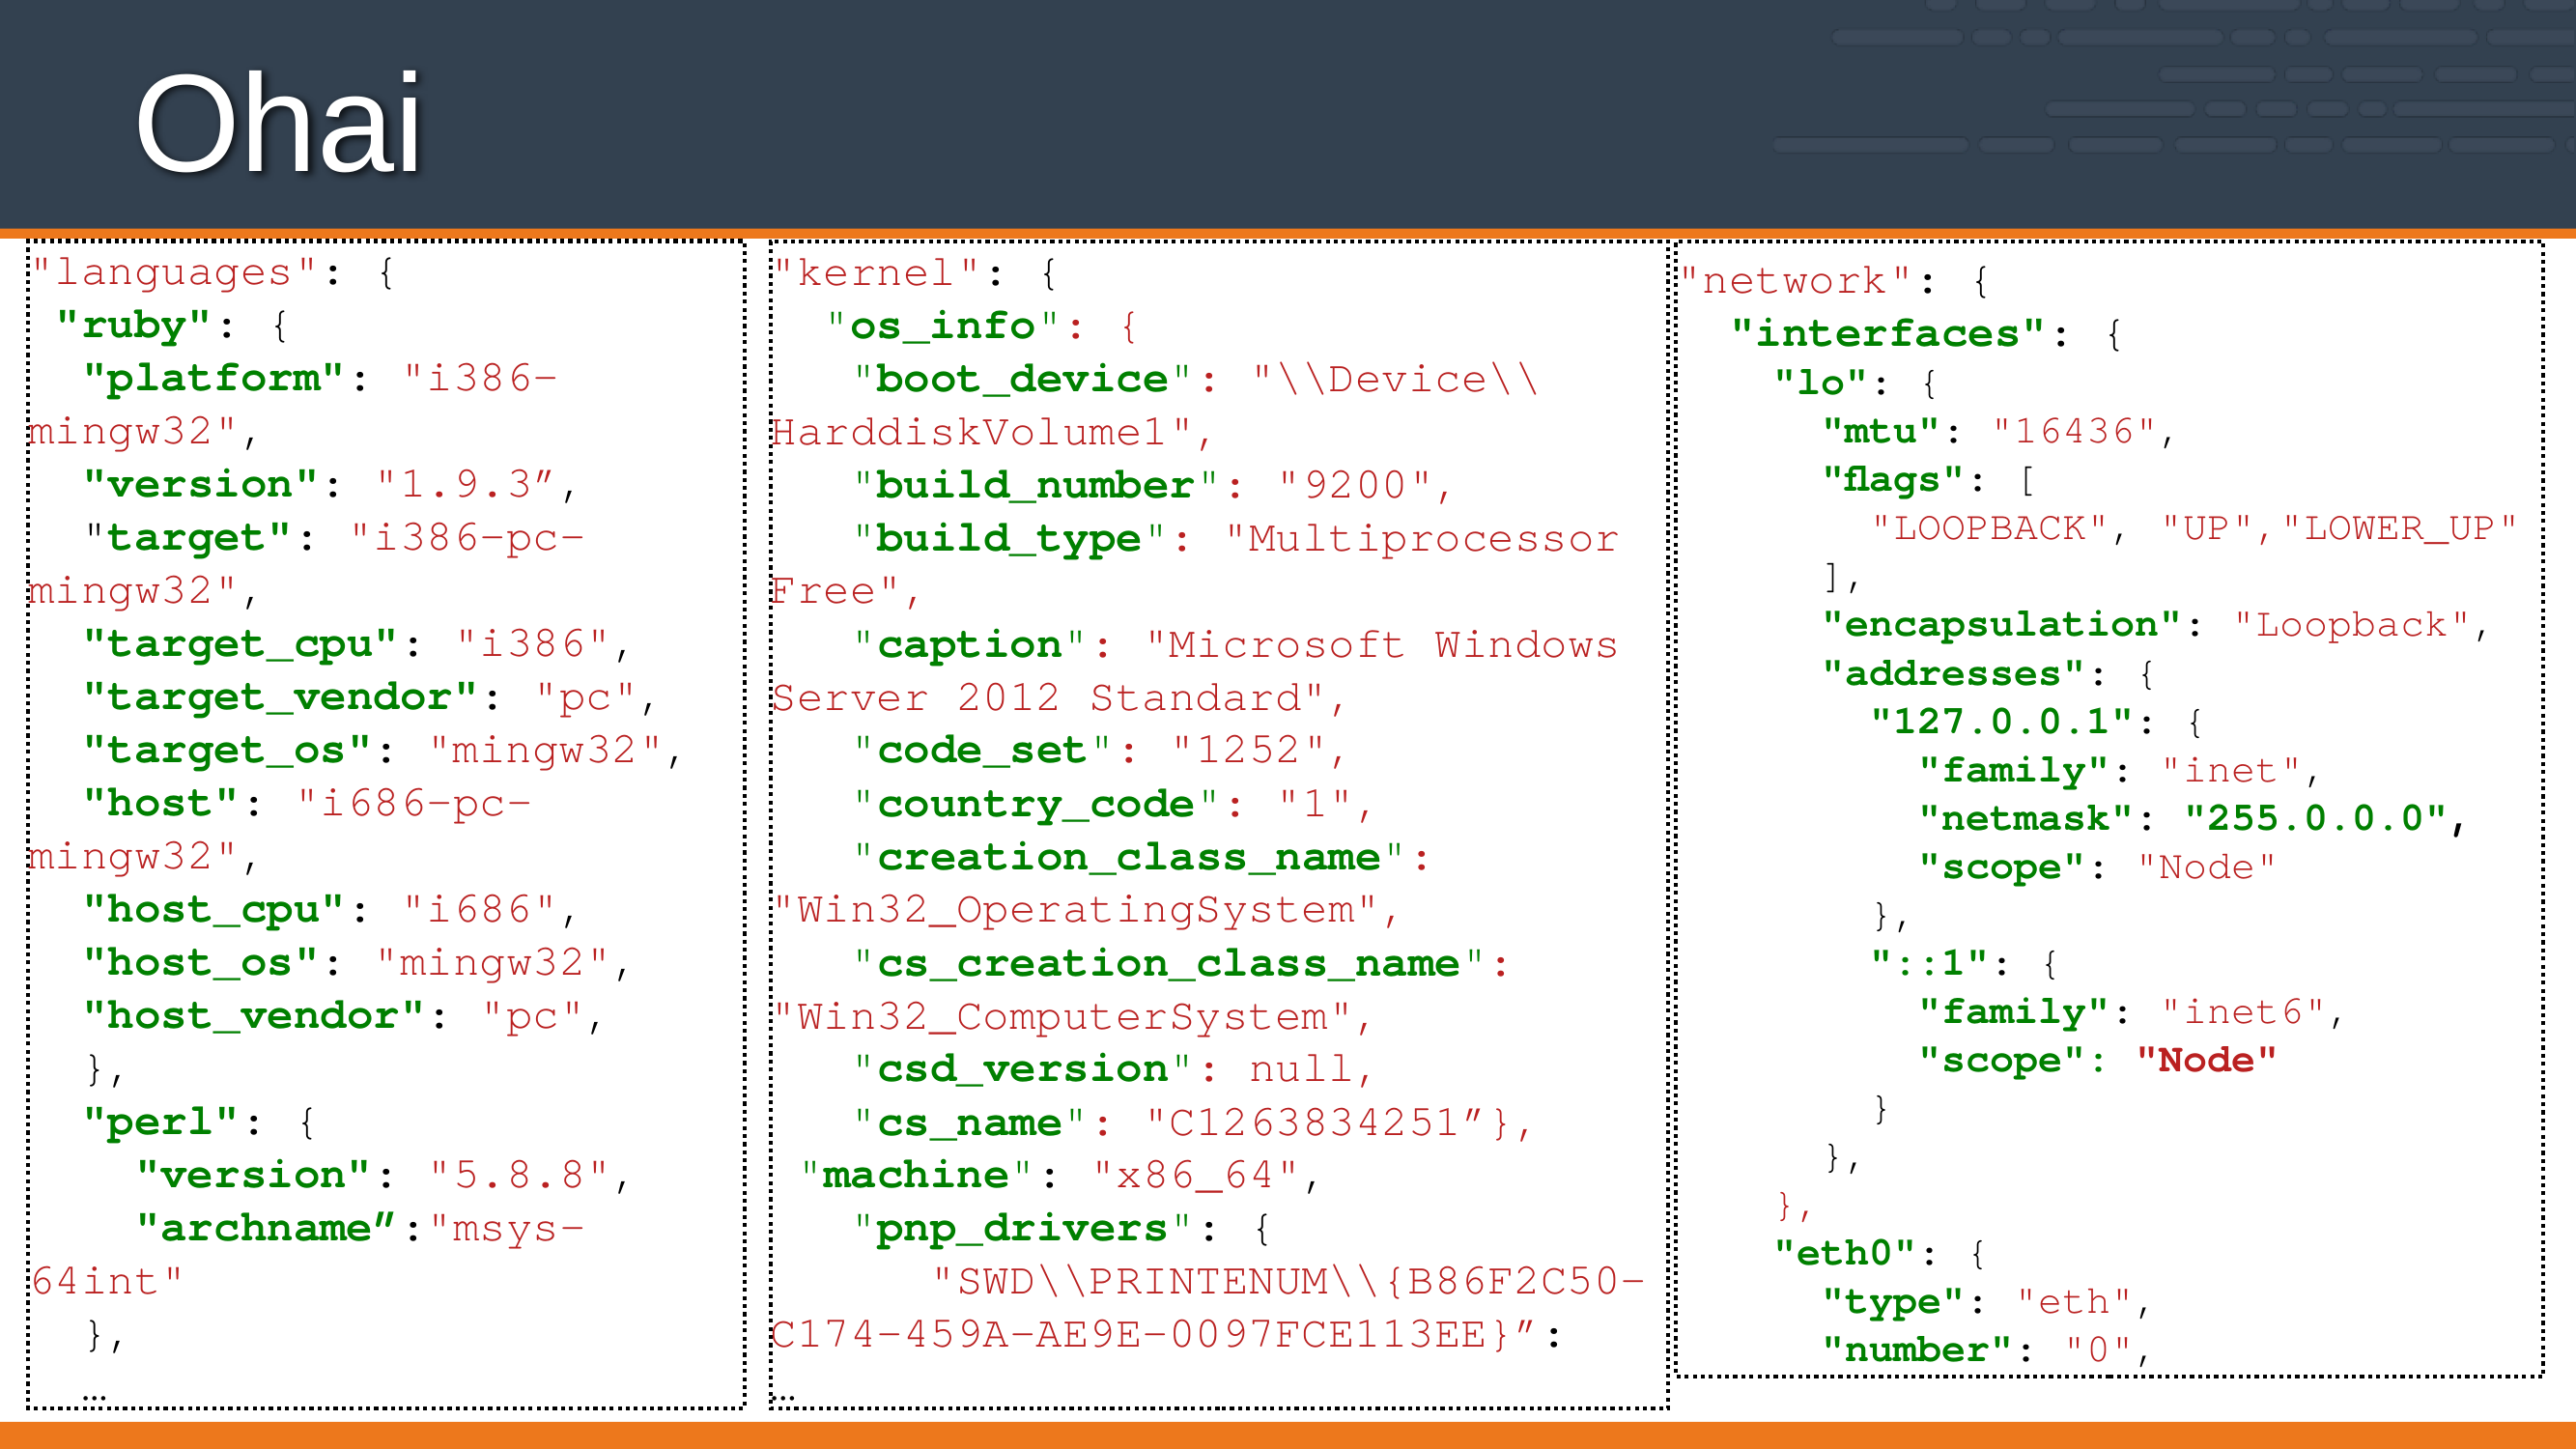

# Ohai
"languages": {
 "ruby": {
  "platform": "i386-mingw32",
  "version": "1.9.3”,
  "target": "i386-pc-mingw32",
  "target_cpu": "i386",
  "target_vendor": "pc",
  "target_os": "mingw32",
  "host": "i686-pc-mingw32",
  "host_cpu": "i686",
  "host_os": "mingw32",
  "host_vendor": "pc",
  },
  "perl": {
    "version": "5.8.8",
    "archname”:"msys-64int"
  },
  …
"kernel": {
  "os_info": {
   "boot_device": "\\Device\\HarddiskVolume1",
   "build_number": "9200",
   "build_type": "Multiprocessor Free",
   "caption": "Microsoft Windows Server 2012 Standard",
   "code_set": "1252",
   "country_code": "1",
   "creation_class_name": "Win32_OperatingSystem",
   "cs_creation_class_name": "Win32_ComputerSystem",
   "csd_version": null,
   "cs_name": "C1263834251”},
 "machine": "x86_64",
   "pnp_drivers": {
      "SWD\\PRINTENUM\\{B86F2C50-C174-459A-AE9E-0097FCE113EE}”:
…
"network": {
  "interfaces": {
    "lo": {
      "mtu": "16436",
      "flags": [
        "LOOPBACK", "UP","LOWER_UP"
      ],
      "encapsulation": "Loopback",
      "addresses": {
        "127.0.0.1": {
          "family": "inet",
          "netmask": "255.0.0.0",
          "scope": "Node"
        },
        "::1": {
          "family": "inet6",
          "scope": "Node"
        }
      },
    },
    "eth0": {
      "type": "eth",
      "number": "0",